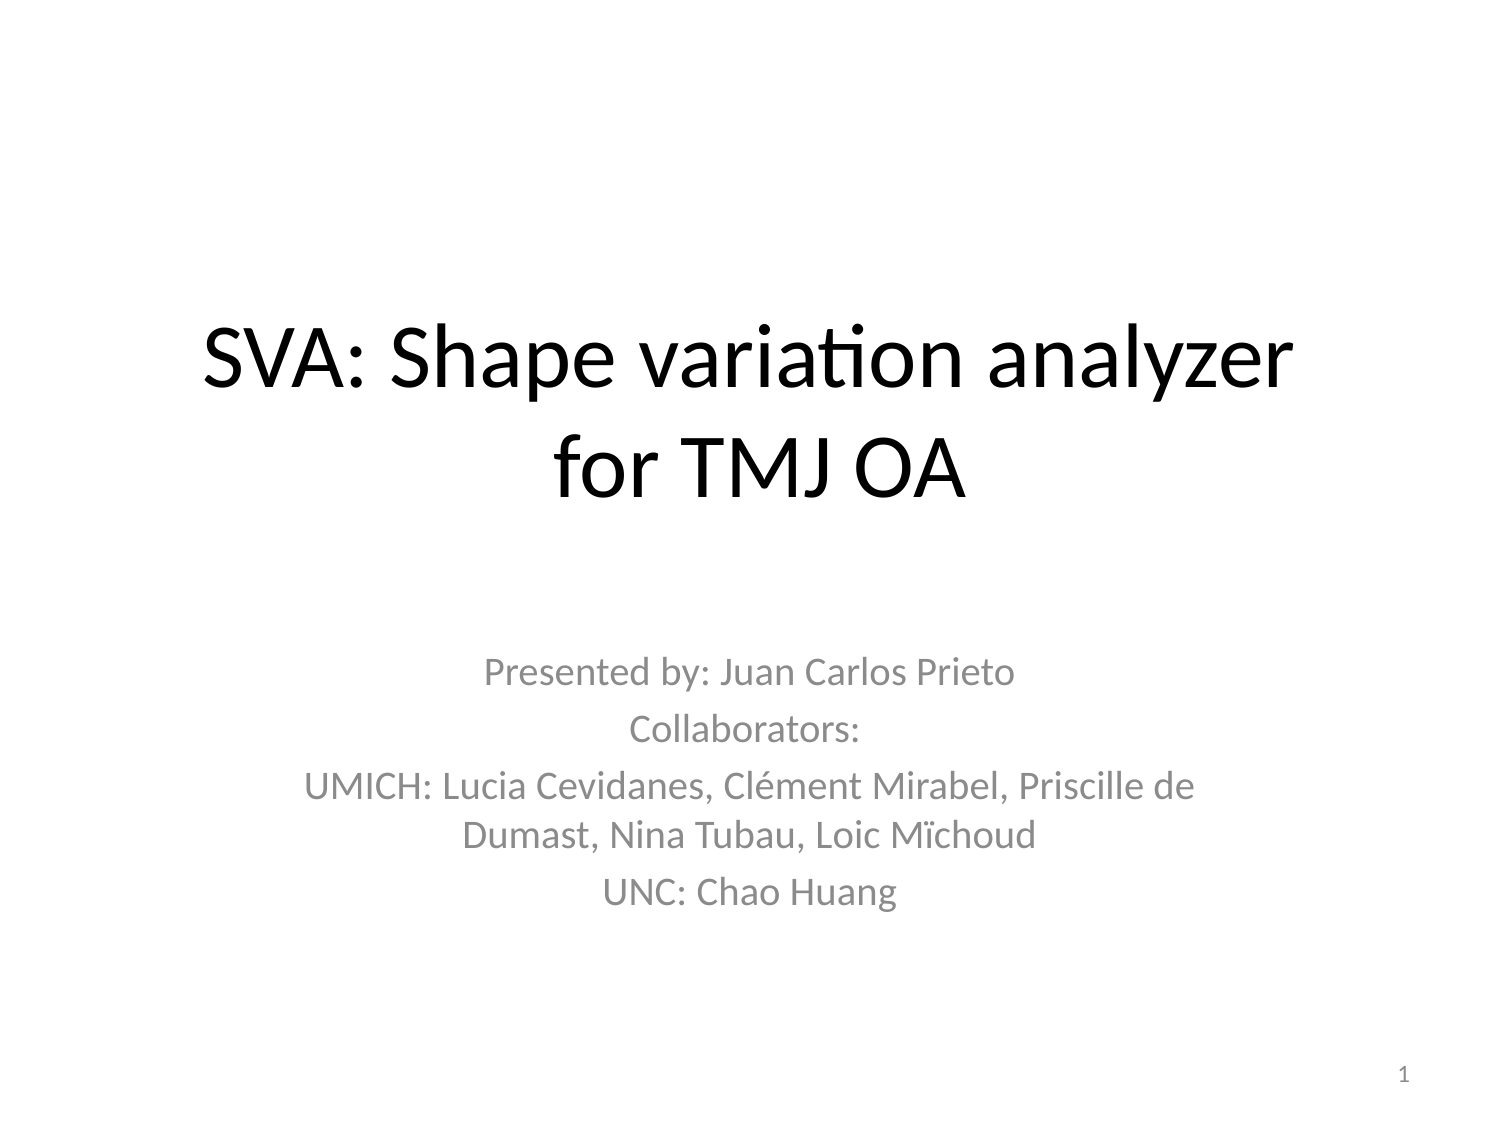

# SVA: Shape variation analyzer for TMJ OA
Presented by: Juan Carlos Prieto
Collaborators:
UMICH: Lucia Cevidanes, Clément Mirabel, Priscille de Dumast, Nina Tubau, Loic Mïchoud
UNC: Chao Huang
1